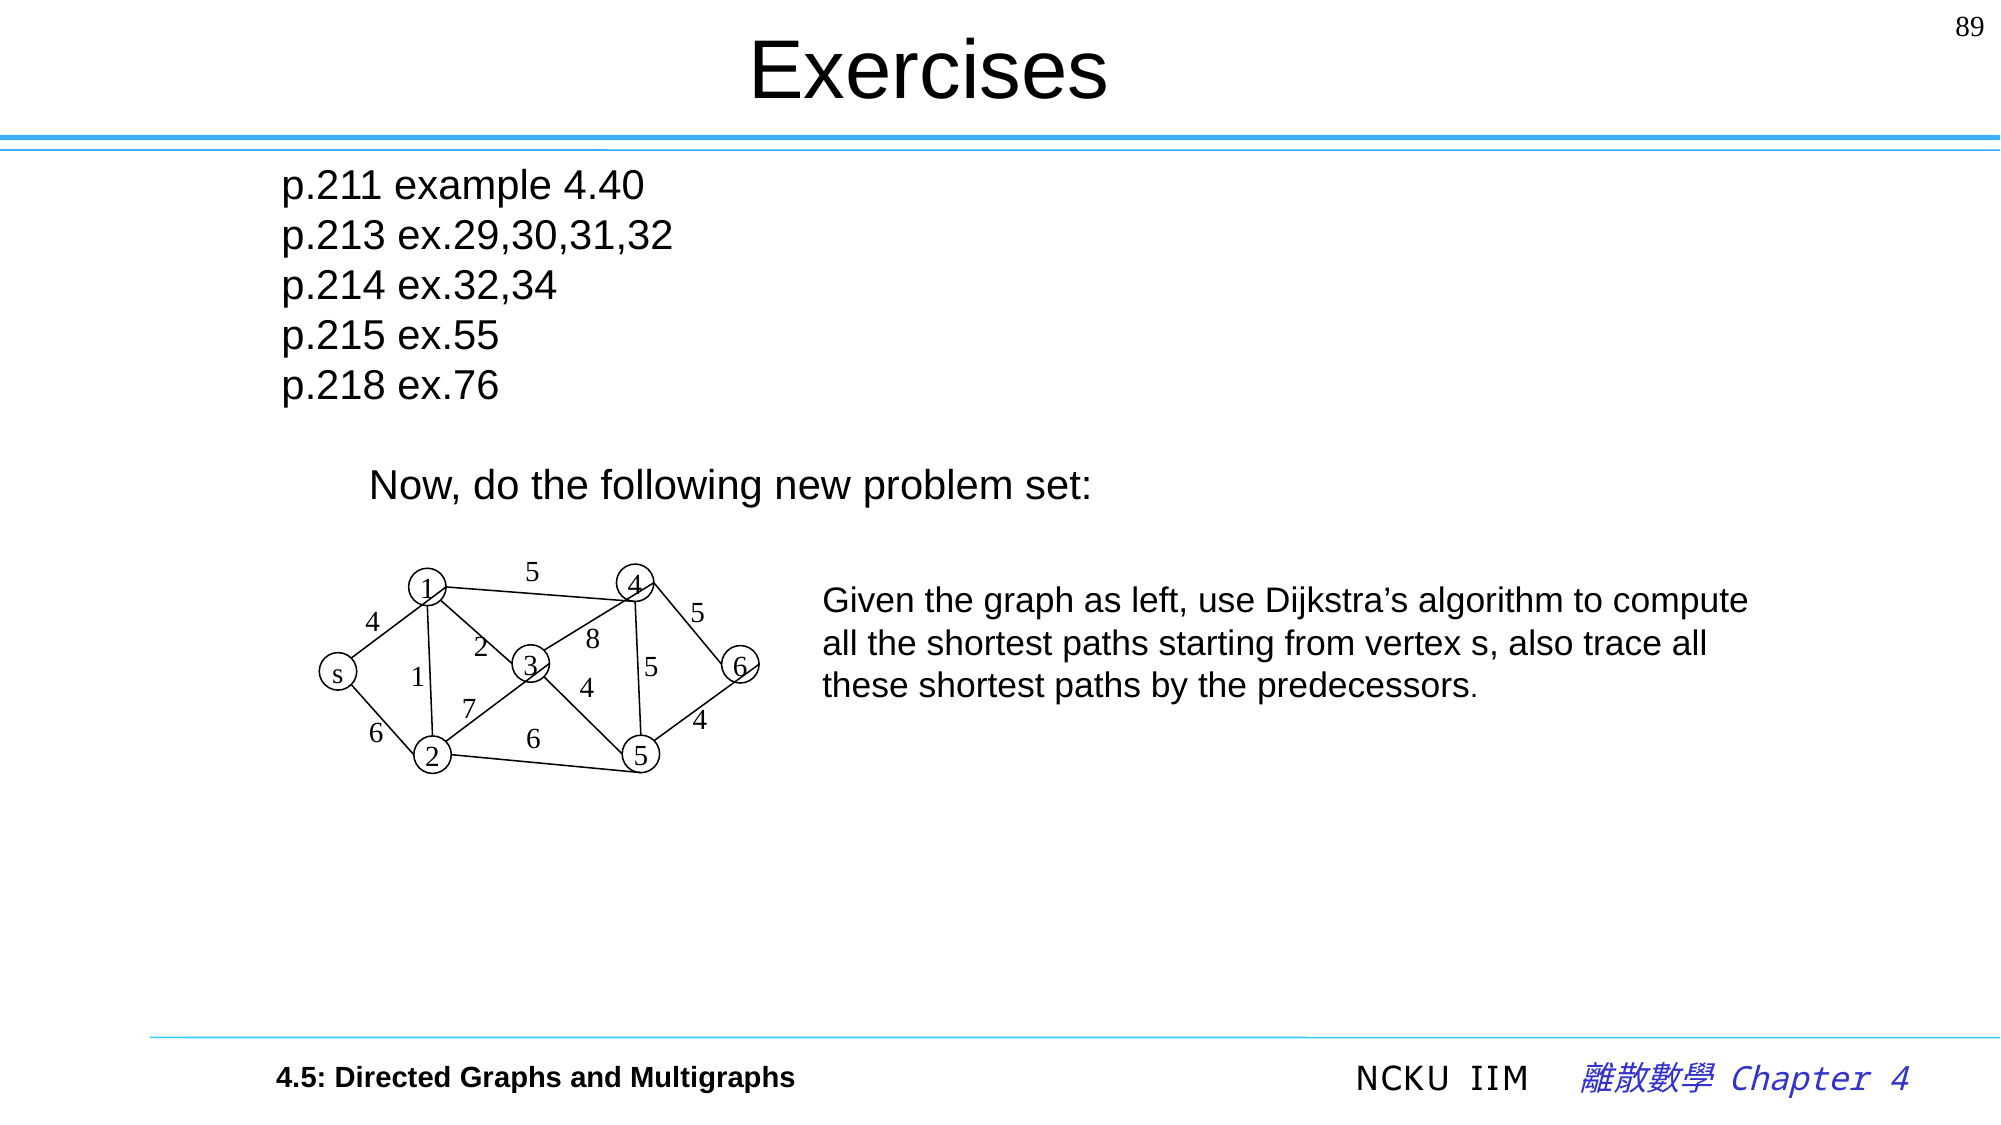

89
# Exercises
p.211 example 4.40
p.213 ex.29,30,31,32
p.214 ex.32,34
p.215 ex.55
p.218 ex.76

	Now, do the following new problem set:

5
4
1
5
4
8
2
5
3
6
1
s
4
7
4
6
6
5
2
Given the graph as left, use Dijkstra’s algorithm to compute
all the shortest paths starting from vertex s, also trace all
these shortest paths by the predecessors.
4.5: Directed Graphs and Multigraphs